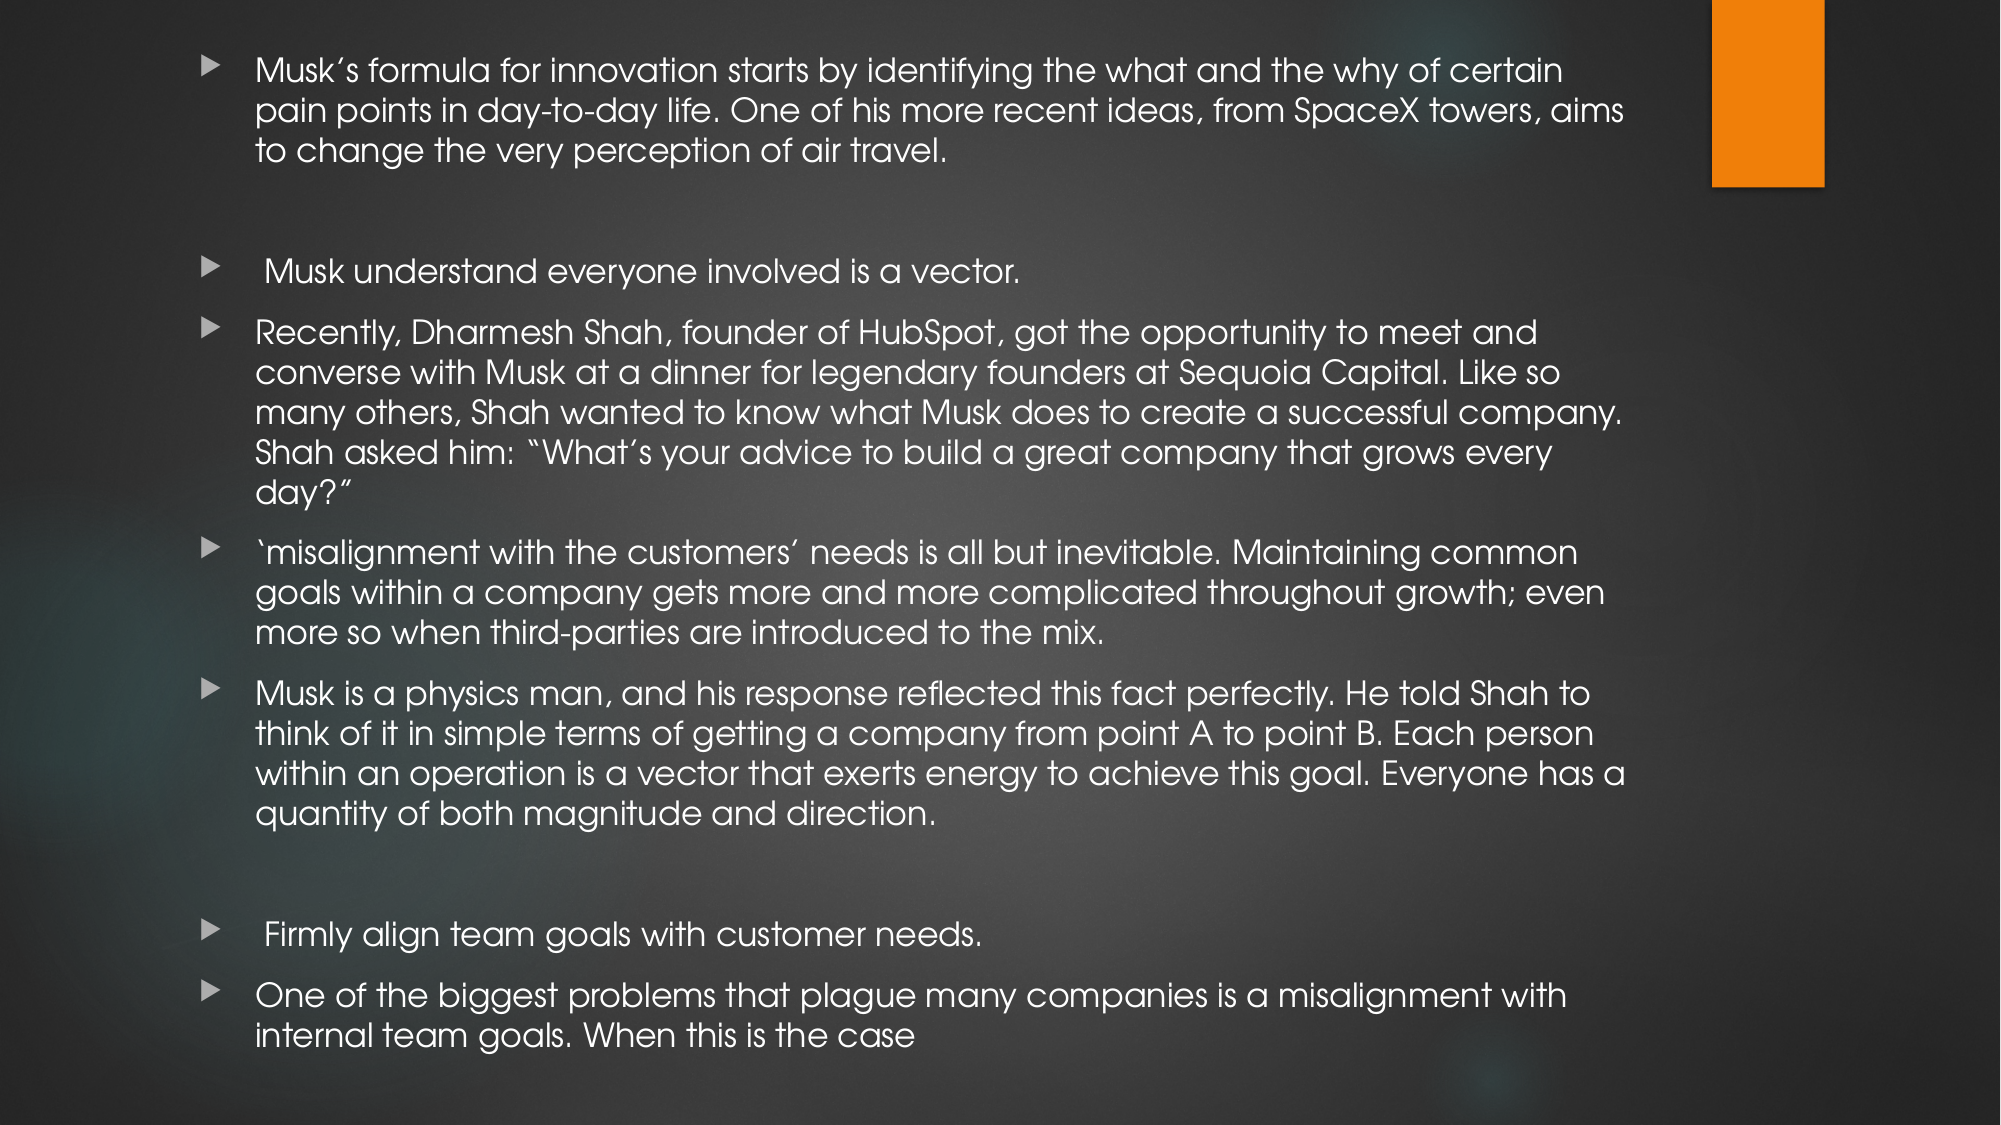

Musk’s formula for innovation starts by identifying the what and the why of certain pain points in day-to-day life. One of his more recent ideas, from SpaceX towers, aims to change the very perception of air travel.

 Musk understand everyone involved is a vector.
Recently, Dharmesh Shah, founder of HubSpot, got the opportunity to meet and converse with Musk at a dinner for legendary founders at Sequoia Capital. Like so many others, Shah wanted to know what Musk does to create a successful company. Shah asked him: “What’s your advice to build a great company that grows every day?”
‘misalignment with the customers’ needs is all but inevitable. Maintaining common goals within a company gets more and more complicated throughout growth; even more so when third-parties are introduced to the mix.
Musk is a physics man, and his response reflected this fact perfectly. He told Shah to think of it in simple terms of getting a company from point A to point B. Each person within an operation is a vector that exerts energy to achieve this goal. Everyone has a quantity of both magnitude and direction.

 Firmly align team goals with customer needs.
One of the biggest problems that plague many companies is a misalignment with internal team goals. When this is the case